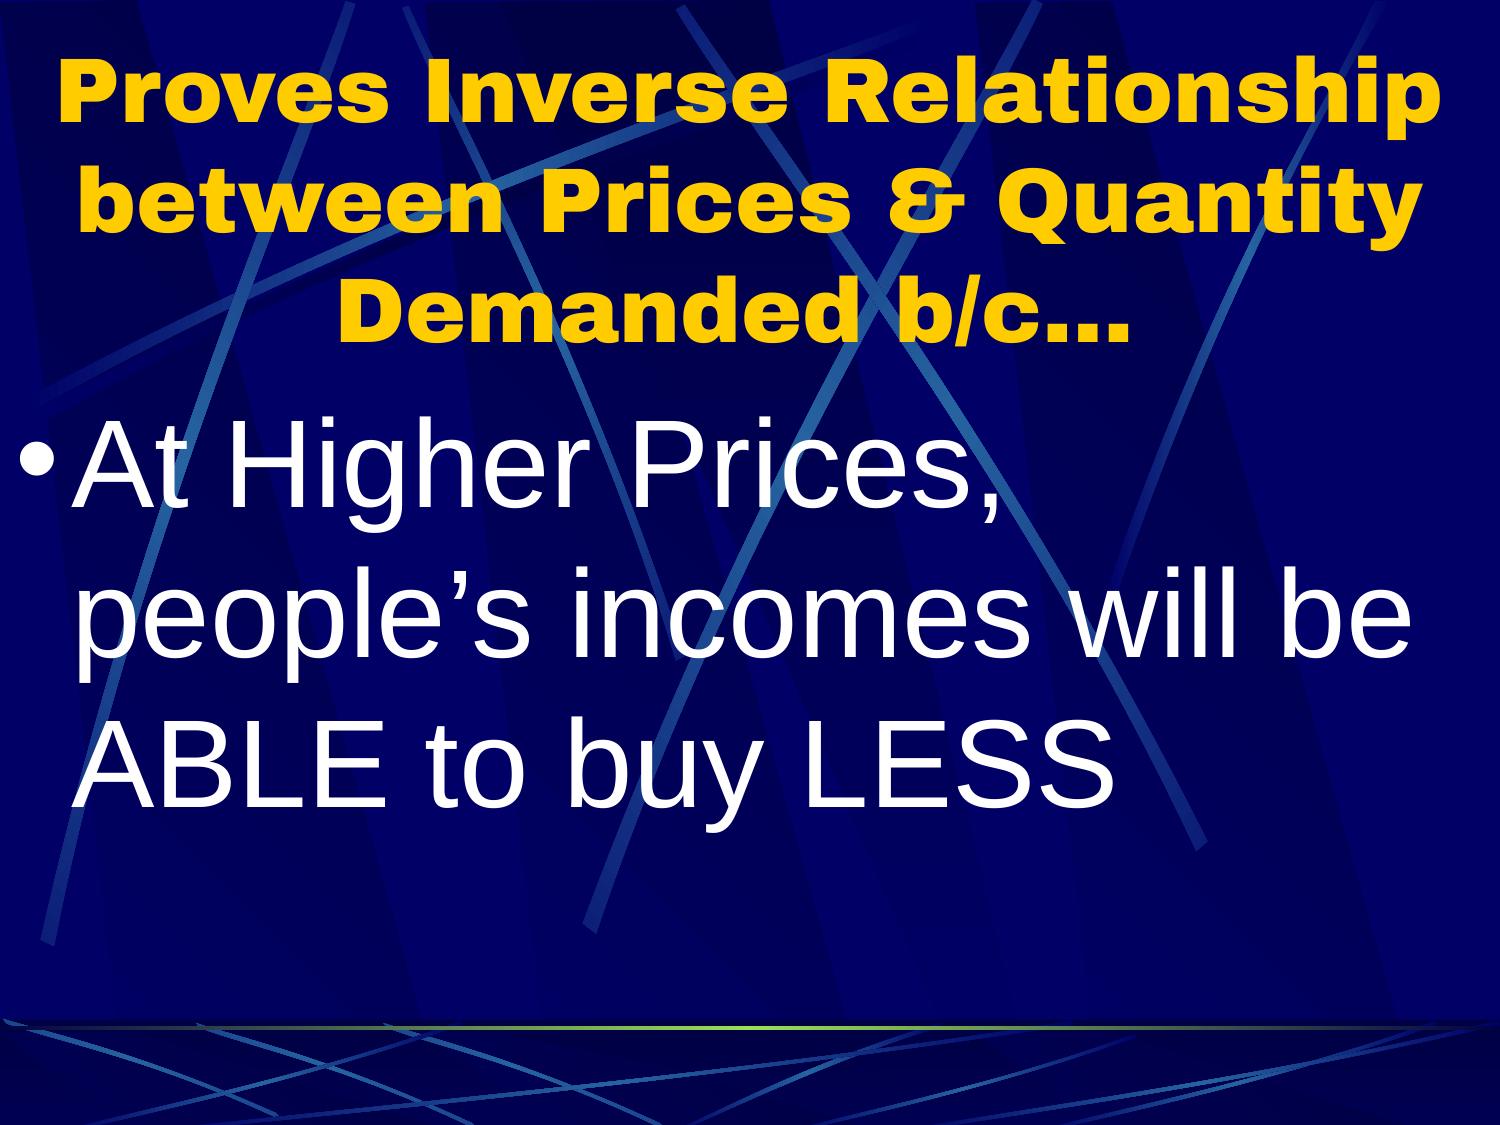

# Proves Inverse Relationship between Prices & Quantity Demanded b/c…
At Higher Prices, people’s incomes will be ABLE to buy LESS